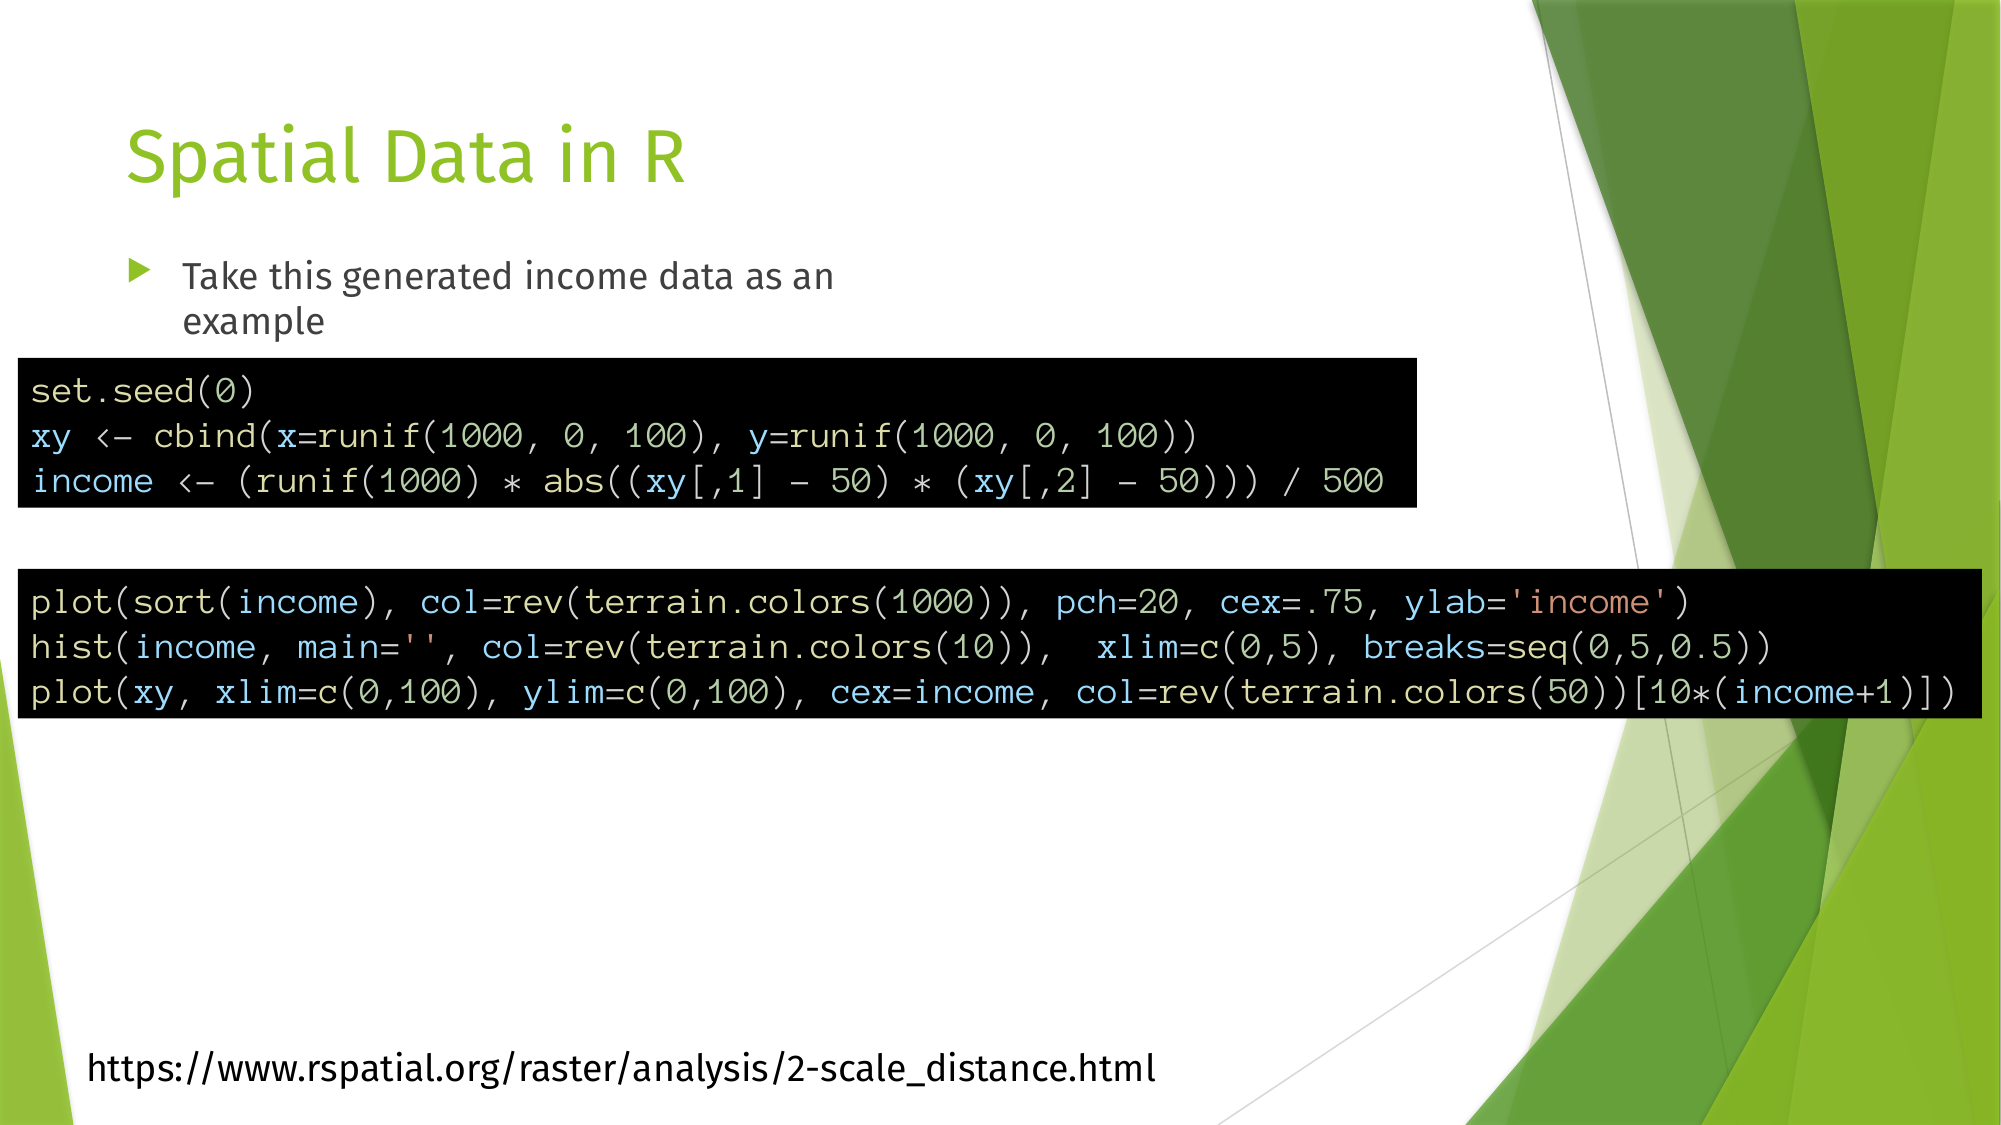

# Spatial Data in R
Take this generated income data as an example
set.seed(0)
xy <- cbind(x=runif(1000, 0, 100), y=runif(1000, 0, 100))
income <- (runif(1000) * abs((xy[,1] - 50) * (xy[,2] - 50))) / 500
plot(sort(income), col=rev(terrain.colors(1000)), pch=20, cex=.75, ylab='income')
hist(income, main='', col=rev(terrain.colors(10)),  xlim=c(0,5), breaks=seq(0,5,0.5))
plot(xy, xlim=c(0,100), ylim=c(0,100), cex=income, col=rev(terrain.colors(50))[10*(income+1)])
https://www.rspatial.org/raster/analysis/2-scale_distance.html